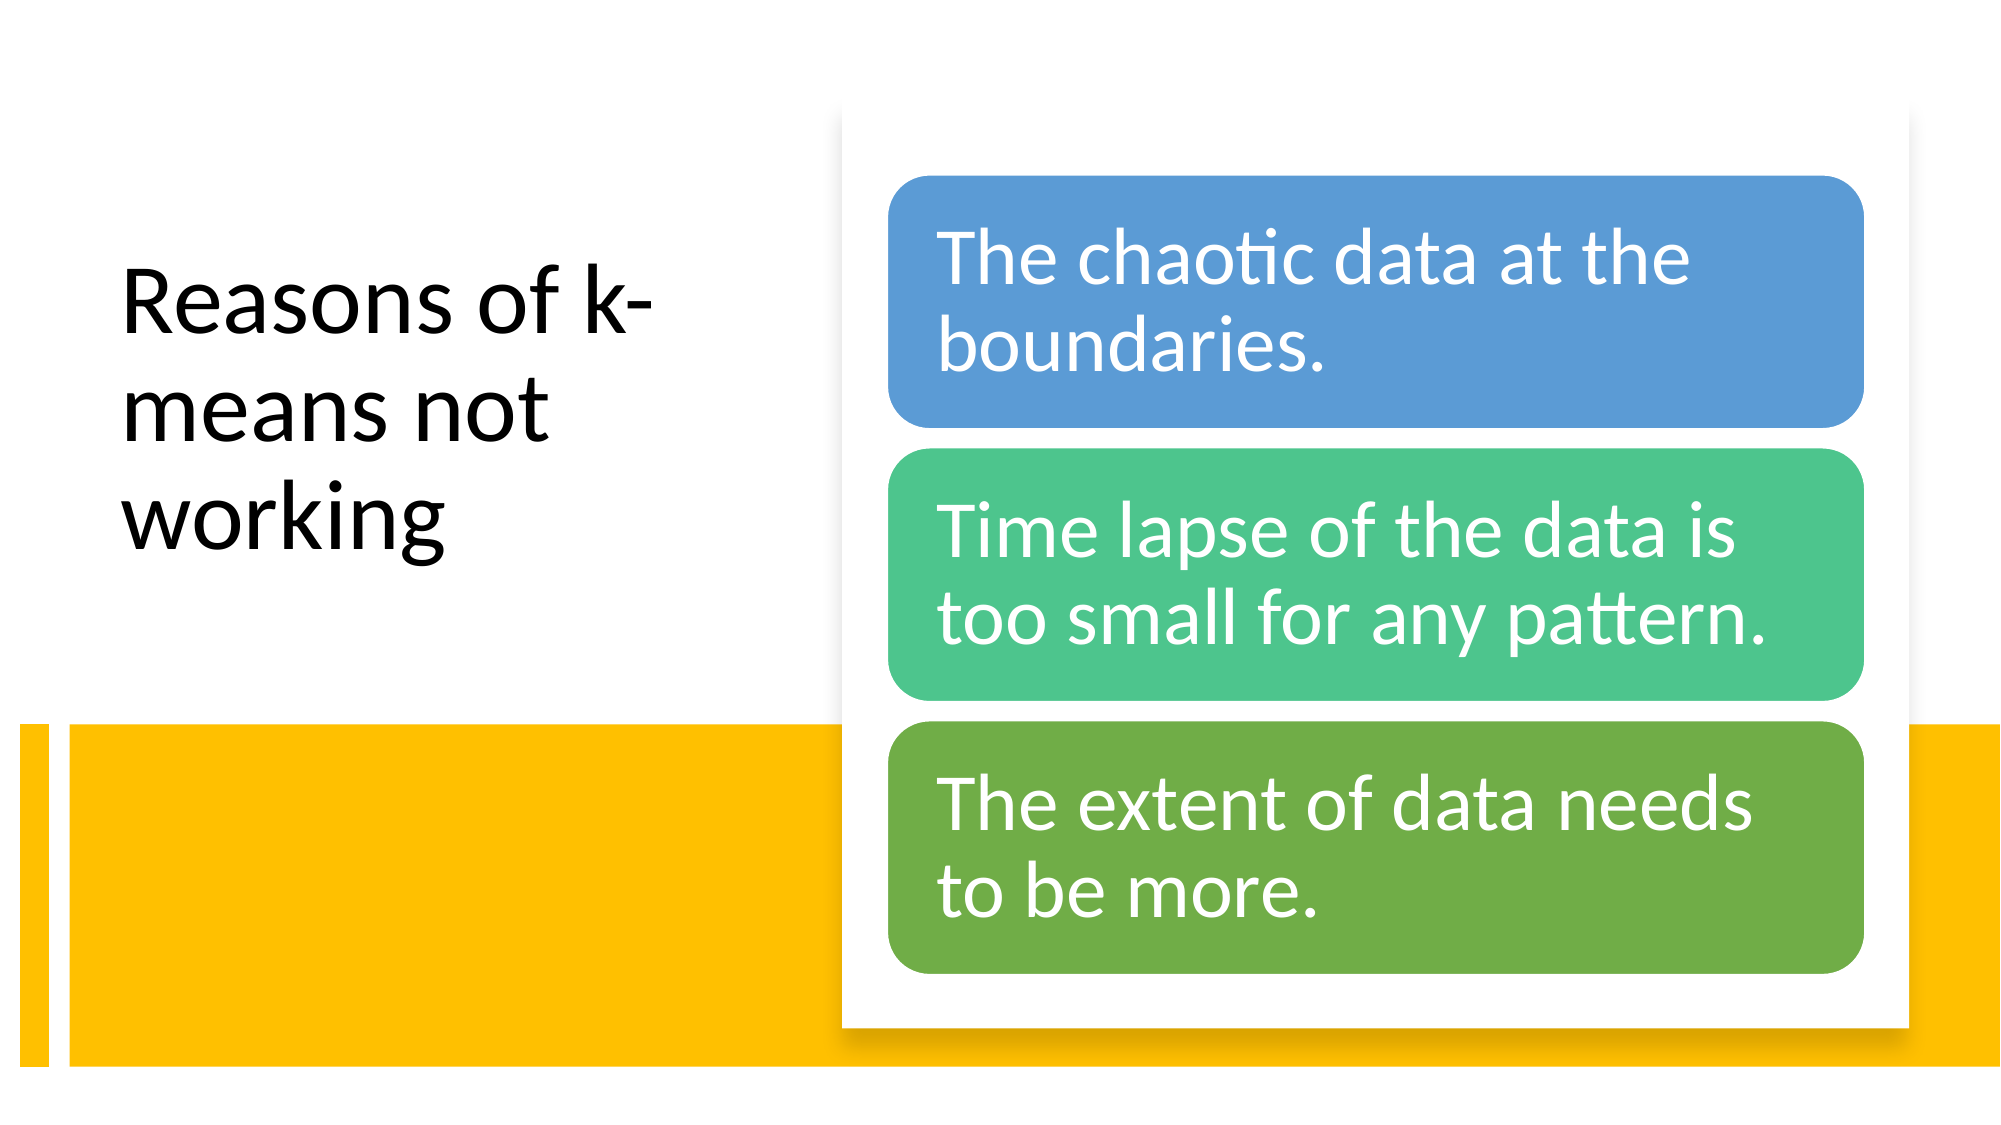

The chaotic data at the boundaries.
Time lapse of the data is too small for any pattern.
The extent of data needs to be more.
# Reasons of k-means not working